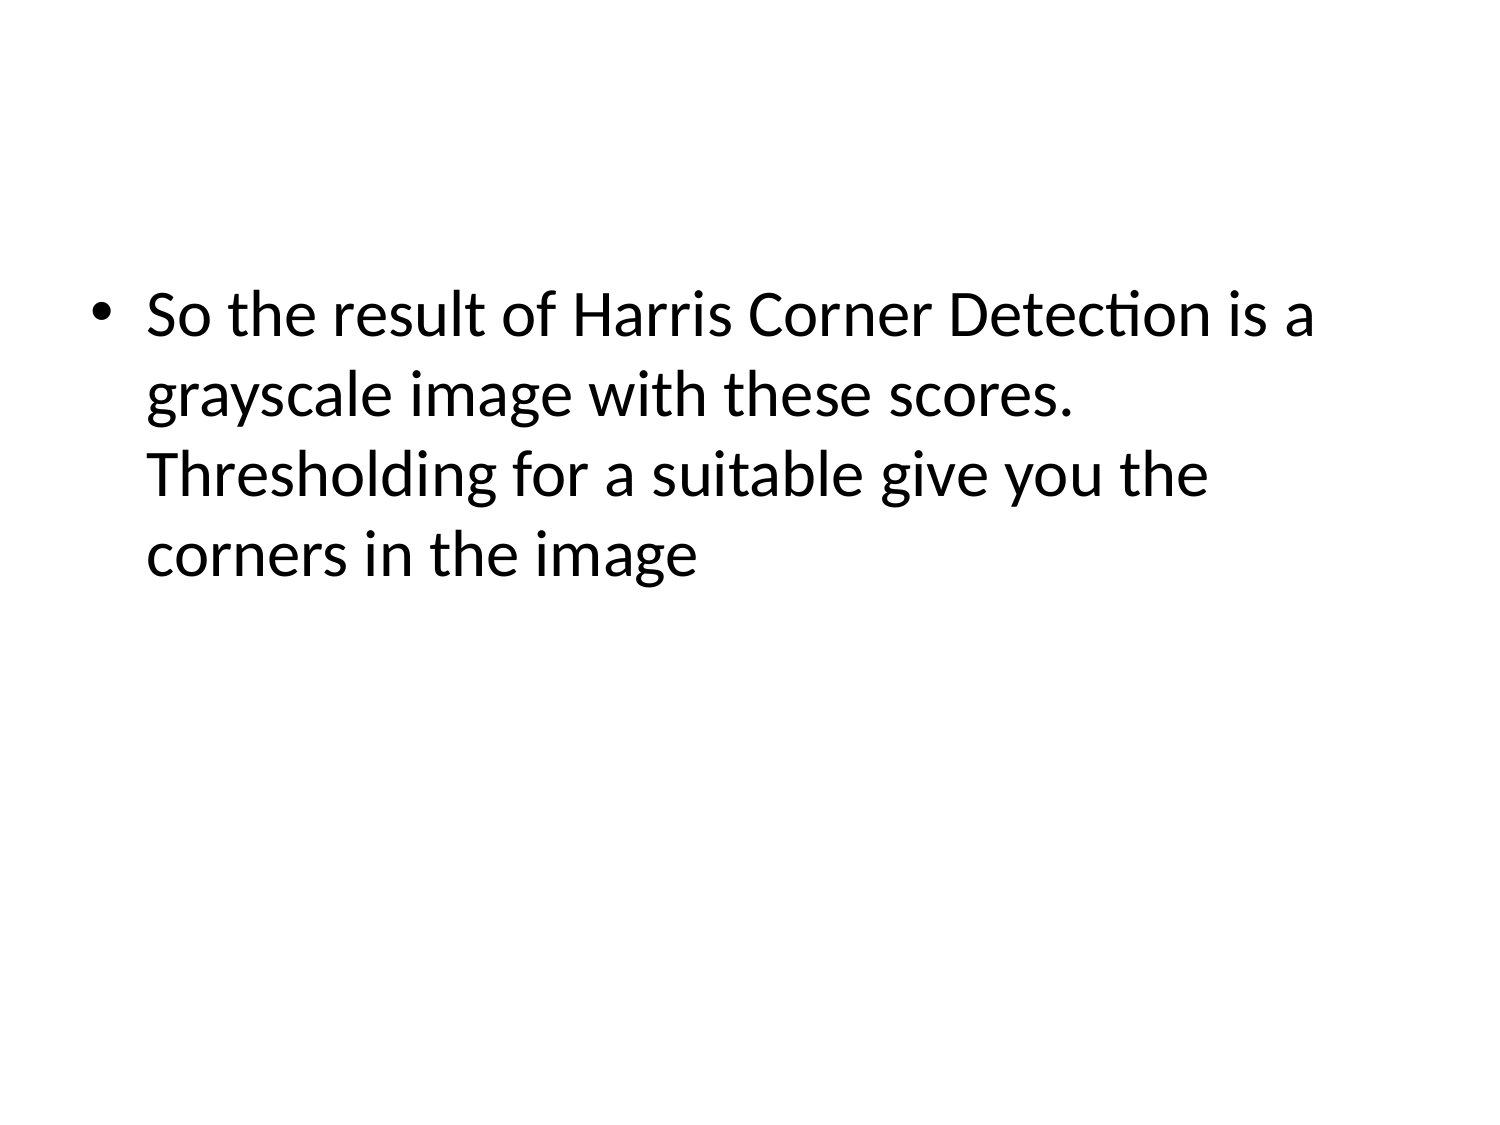

#
So the result of Harris Corner Detection is a grayscale image with these scores. Thresholding for a suitable give you the corners in the image